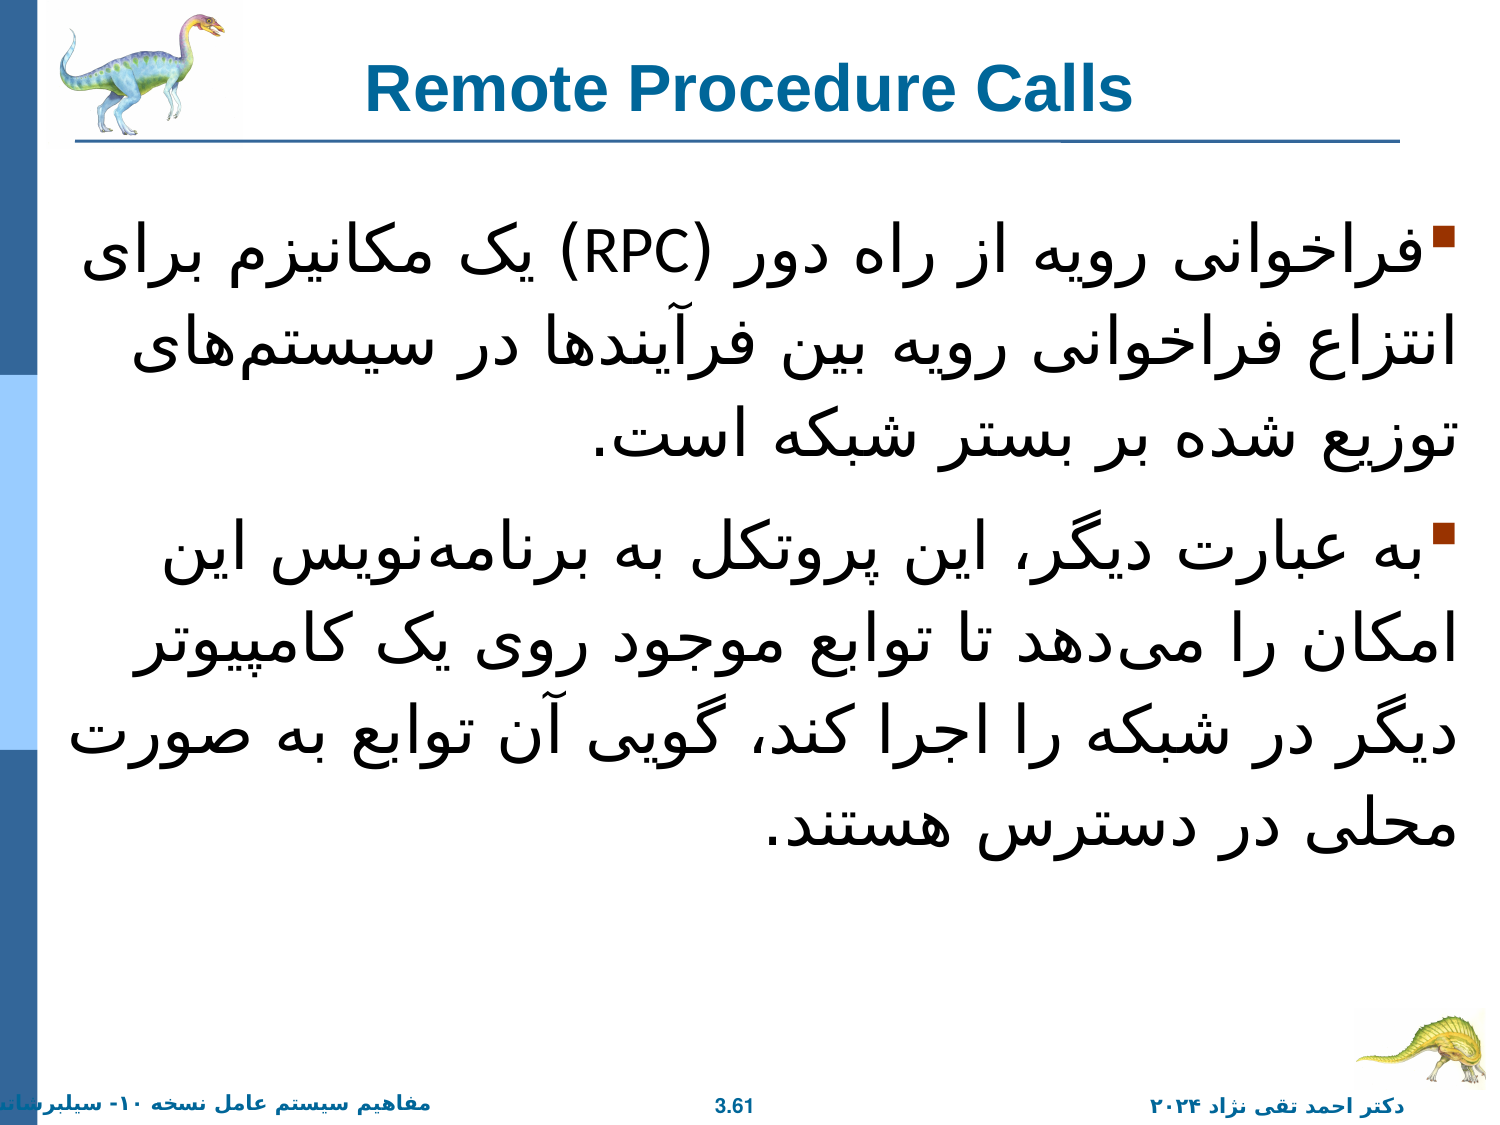

# Remote Procedure Calls
فراخوانی رویه از راه دور (RPC) یک مکانیزم برای انتزاع فراخوانی رویه بین فرآیندها در سیستم‌های توزیع شده بر بستر شبکه است.
به عبارت دیگر، این پروتکل به برنامه‌نویس این امکان را می‌دهد تا توابع موجود روی یک کامپیوتر دیگر در شبکه را اجرا کند، گویی آن توابع به صورت محلی در دسترس هستند.